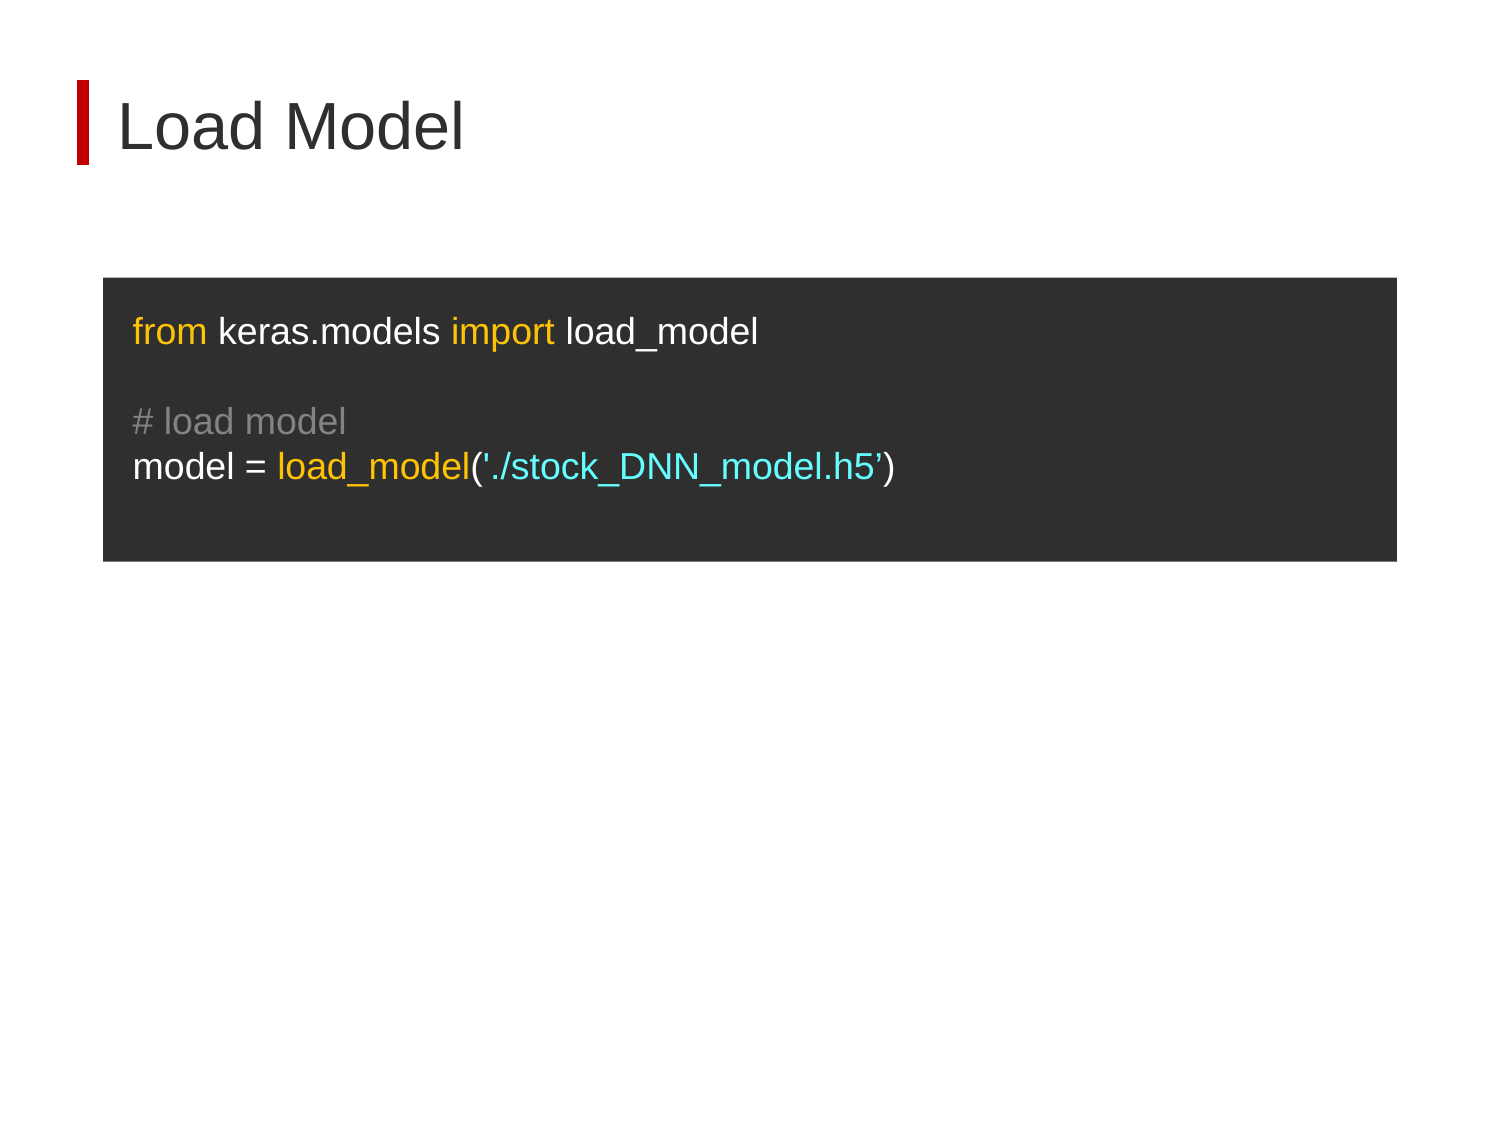

# Load Model
from keras.models import load_model

# load model
model = load_model('./stock_DNN_model.h5’)